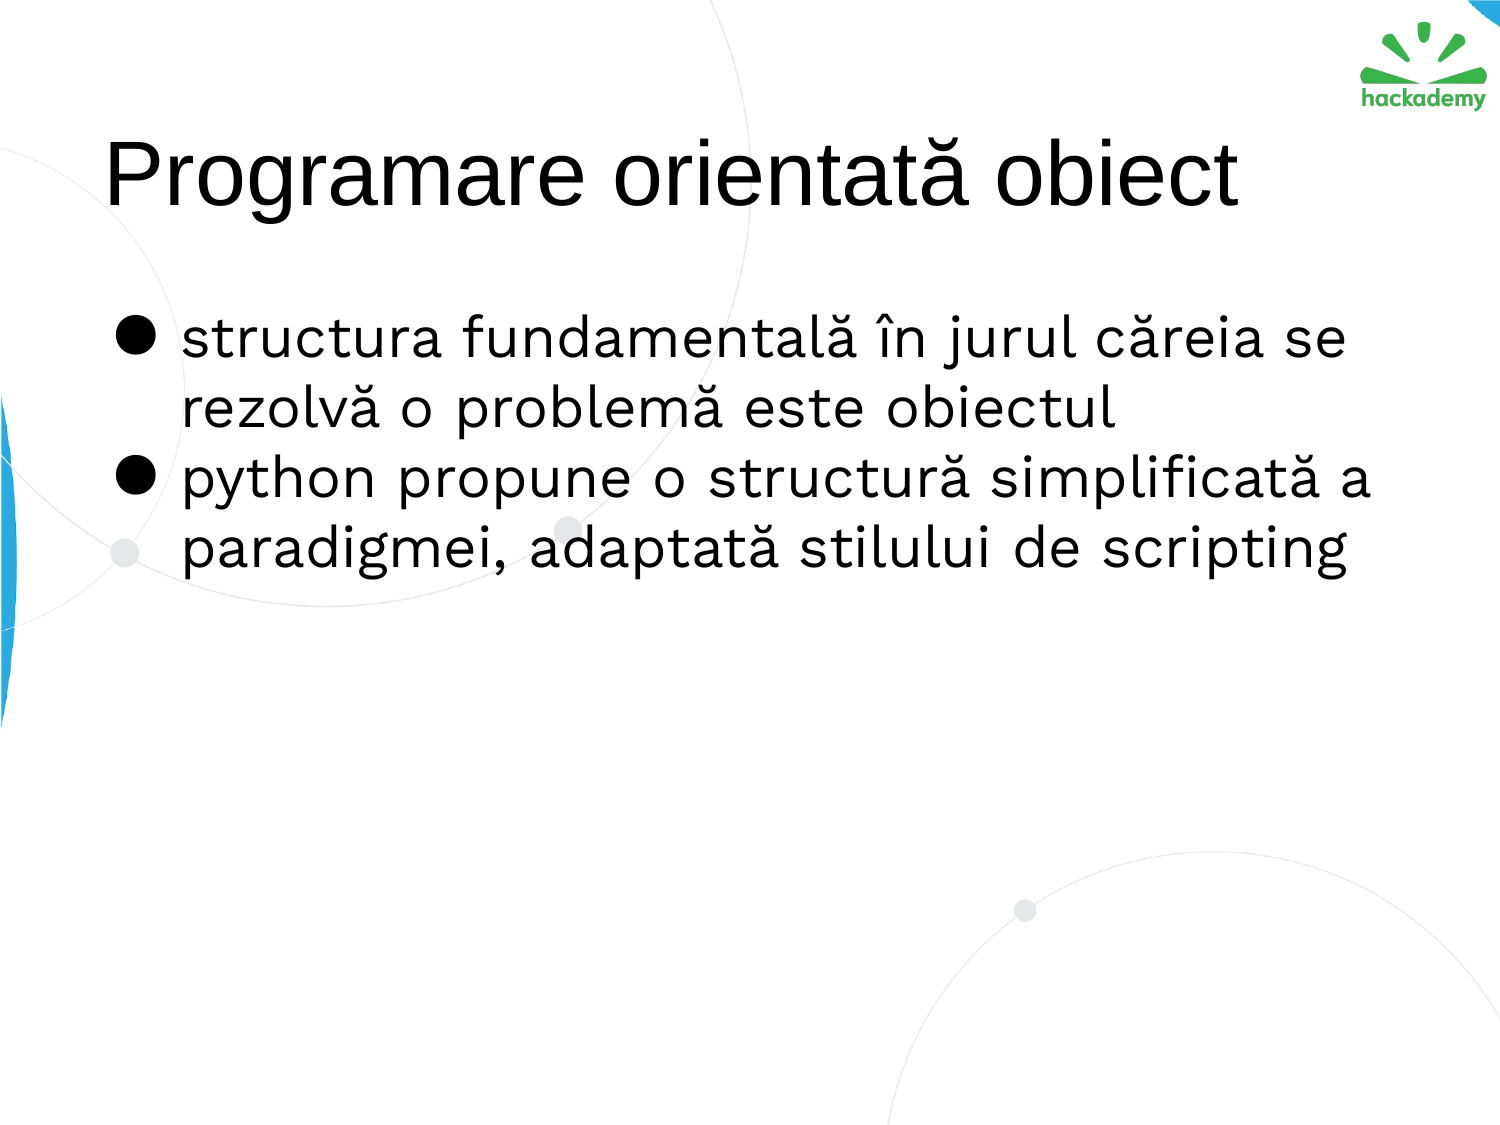

# Programare orientată obiect
structura fundamentală în jurul căreia se rezolvă o problemă este obiectul
python propune o structură simplificată a paradigmei, adaptată stilului de scripting